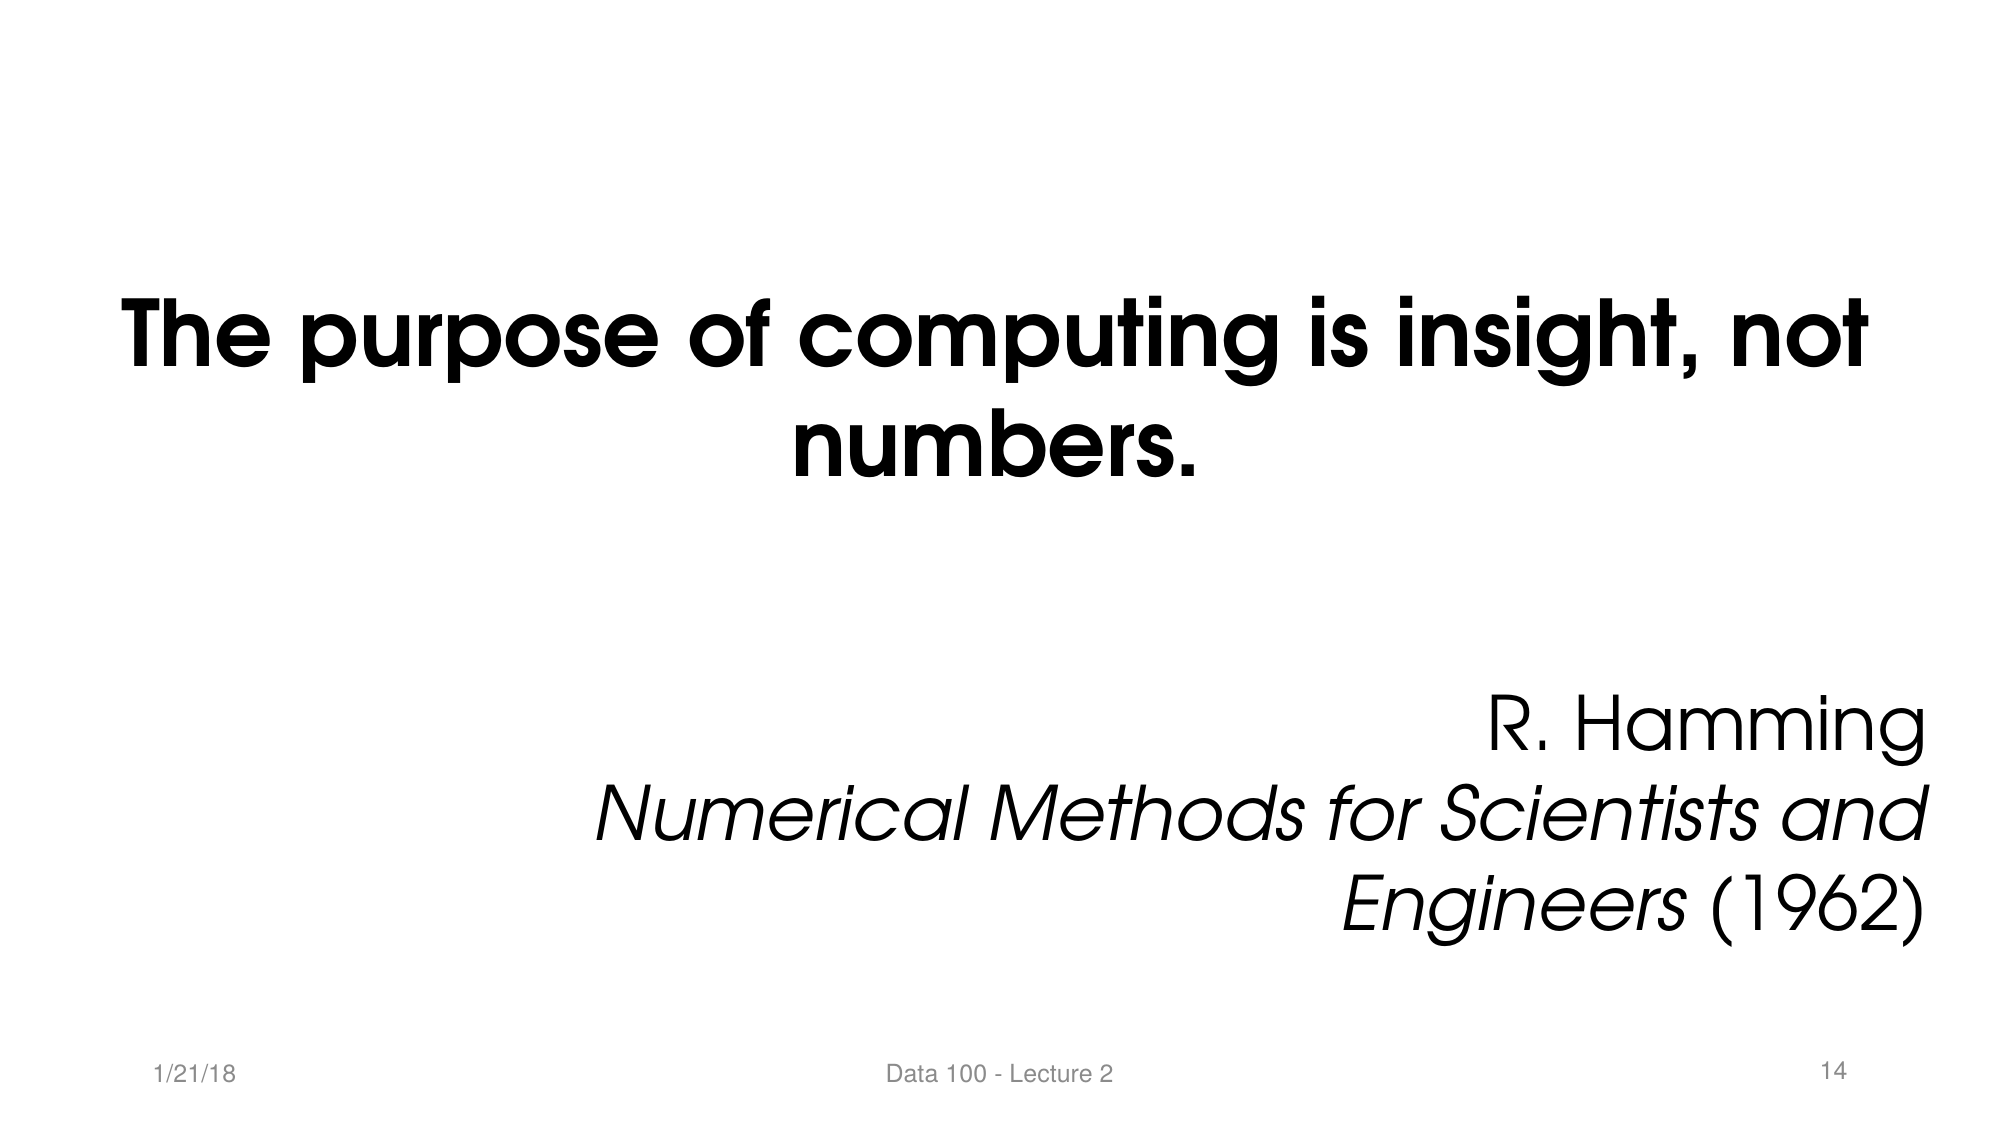

The purpose of computing is insight, not numbers.

R. Hamming
Numerical Methods for Scientists and Engineers (1962)
1/21/18
Data 100 - Lecture 2
14